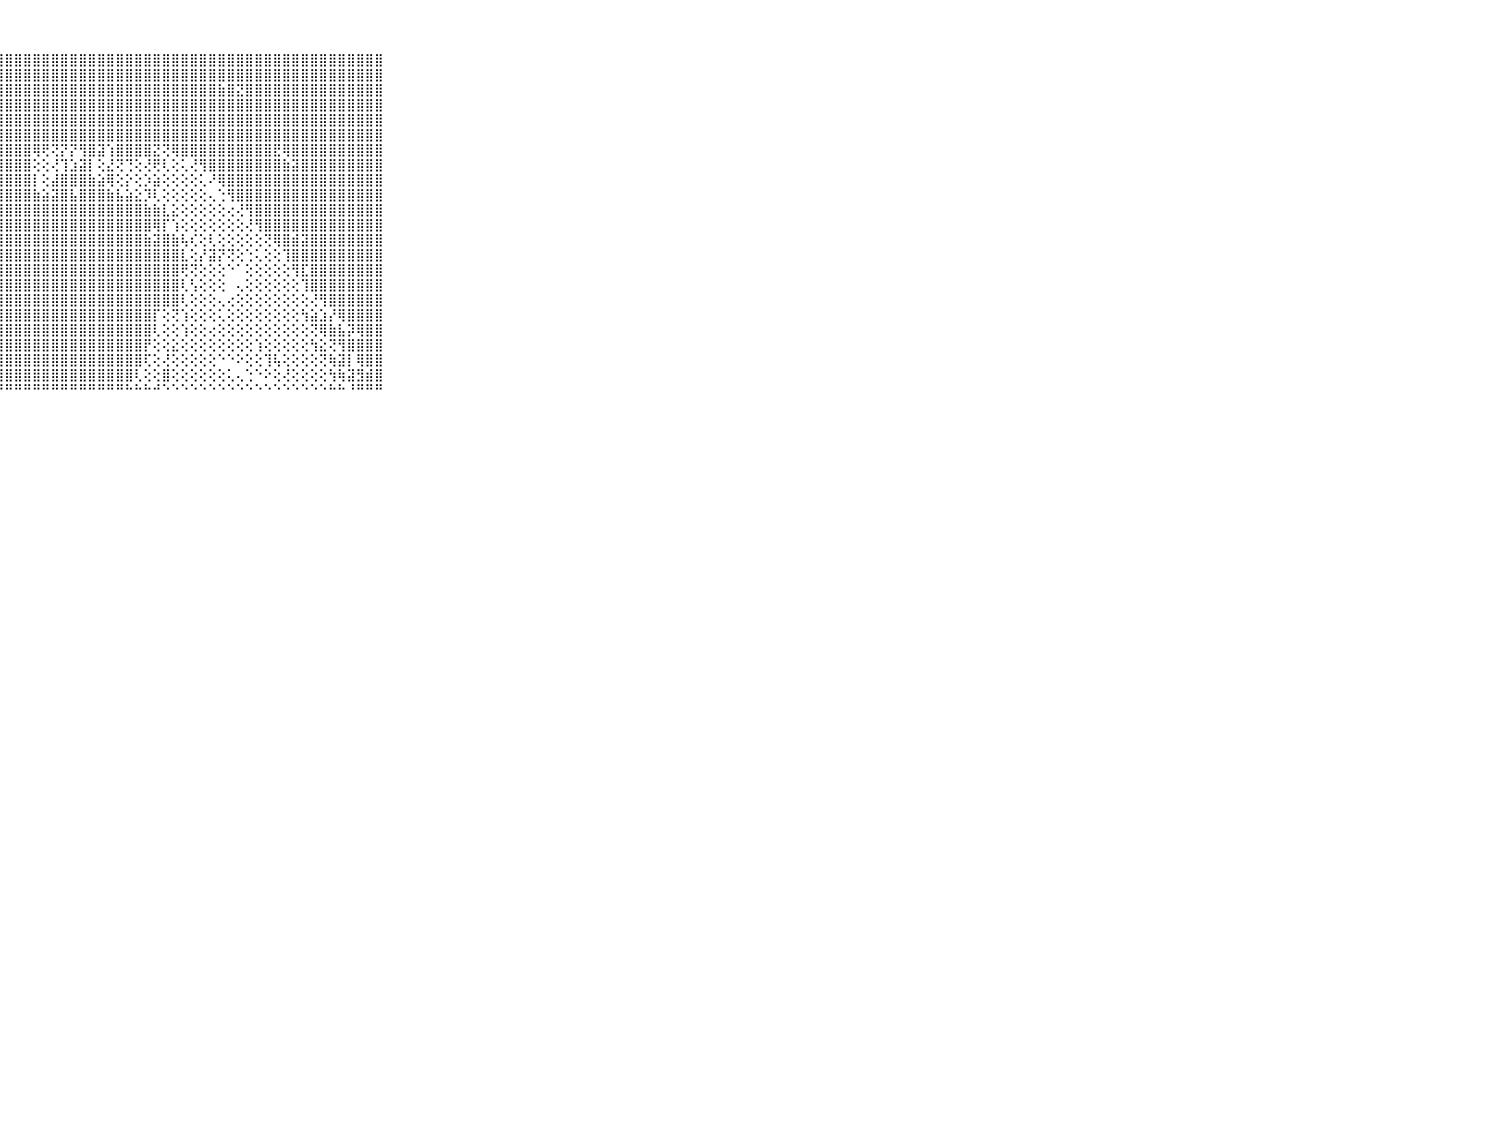

⠀⠀⠀⠀⠀⠀⠀⠀⠀⠀⠀⣿⣿⣿⣿⣿⣿⣿⣿⣿⣿⣿⣿⣿⣿⣿⣿⣿⣿⣿⣿⣿⣿⣿⣿⣿⣿⣿⣿⣿⣿⣿⣿⣿⣿⣿⣿⣿⣿⣿⣿⣿⣿⣿⣿⣿⣿⣿⣿⣿⣿⣿⣿⣿⣿⣿⣿⣿⣿⠀⠀⠀⠀⠀⠀⠀⠀⠀⠀⠀⠀
⠀⠀⠀⠀⠀⠀⠀⠀⠀⠀⠀⣿⣿⣿⣿⣿⣿⣿⣿⣿⣿⣿⣿⣿⣿⣿⣿⣿⣿⣿⣿⣿⣿⣿⣿⣿⣿⣿⣿⣿⣿⣿⣿⣿⣿⣿⣿⣿⣿⣿⣿⣿⣿⣿⣿⣿⣿⣿⣿⣿⣿⣿⣿⣿⣿⣿⣿⣿⣿⠀⠀⠀⠀⠀⠀⠀⠀⠀⠀⠀⠀
⠀⠀⠀⠀⠀⠀⠀⠀⠀⠀⠀⣿⣿⣿⣿⣿⣿⣿⣿⣿⣿⣿⣿⣿⣿⣿⣿⣿⣿⣿⣿⣿⣿⣿⣿⣿⣿⣿⣿⣿⣿⣿⣿⣿⣿⣿⣿⣿⣿⣿⣿⣷⣿⣝⣿⣿⣿⣿⣿⣿⣿⣿⣿⣿⣿⣿⣿⣿⣿⠀⠀⠀⠀⠀⠀⠀⠀⠀⠀⠀⠀
⠀⠀⠀⠀⠀⠀⠀⠀⠀⠀⠀⣿⣿⣿⣿⣿⣿⣿⣿⣿⣿⣿⣿⣿⣿⣿⣿⣿⣿⣿⣿⣿⣿⣿⣿⣿⣿⣿⣿⣿⣿⣿⣿⣿⣿⣿⣿⣿⣿⣿⣿⣿⣿⣿⣿⣿⣿⣿⣿⣿⣿⣿⣿⣿⣿⣿⣿⣿⣿⠀⠀⠀⠀⠀⠀⠀⠀⠀⠀⠀⠀
⠀⠀⠀⠀⠀⠀⠀⠀⠀⠀⠀⣿⣿⣿⣿⣿⣿⣿⣿⣿⣿⣿⣿⣿⣿⣿⣿⣿⣿⣿⣿⣿⣿⣿⣿⣿⣿⣿⣿⣿⣿⣿⣿⣿⣿⣿⣿⣿⣿⣿⣿⣿⣿⣿⣿⣿⣿⣿⣿⣿⣿⣿⣿⣿⣿⣿⣿⣿⣿⠀⠀⠀⠀⠀⠀⠀⠀⠀⠀⠀⠀
⠀⠀⠀⠀⠀⠀⠀⠀⠀⠀⠀⣿⣿⣿⣿⣿⣿⣿⣿⣿⣿⣿⣿⣿⣿⣿⣿⣿⣿⣿⣿⣿⣿⣿⣿⣿⣿⣿⣿⣿⣿⣿⣿⣿⣿⣿⣿⣿⣿⣿⣿⣿⣿⣿⣿⣿⣿⣿⣿⣿⣿⣿⣿⣿⣿⣿⣿⣿⣿⠀⠀⠀⠀⠀⠀⠀⠀⠀⠀⠀⠀
⠀⠀⠀⠀⠀⠀⠀⠀⠀⠀⠀⣿⣿⣿⣿⣿⣿⣿⣿⣿⣿⣿⣿⣿⣿⣿⣿⣿⣿⣿⣿⢿⢟⢝⡝⡝⢻⣿⣽⢱⣿⣿⣿⣿⣝⢝⢿⣿⣿⣿⣿⣿⣿⣿⣿⣿⣿⣟⢿⣿⣿⣿⣿⣿⣿⣿⣿⣿⣿⠀⠀⠀⠀⠀⠀⠀⠀⠀⠀⠀⠀
⠀⠀⠀⠀⠀⠀⠀⠀⠀⠀⠀⣿⣿⣿⣿⣿⣿⣿⣿⣿⣿⣿⣿⣿⣿⣿⣿⣿⣿⣿⣿⢕⢕⢜⢹⣱⣽⡇⢕⣜⢝⢙⢕⢜⢟⢇⢕⢅⢜⢻⣿⣿⣿⣿⣿⣿⣿⣿⣷⣽⣿⣿⣿⣿⣿⣿⣿⣿⣿⠀⠀⠀⠀⠀⠀⠀⠀⠀⠀⠀⠀
⠀⠀⠀⠀⠀⠀⠀⠀⠀⠀⠀⣿⣿⣿⣿⣿⣿⣿⣿⣿⣿⣿⣿⣿⣿⣿⣿⣿⣿⣿⣿⡇⢕⣼⣿⣿⣿⣷⣵⢿⢕⡕⢕⡱⣵⢕⢕⢕⢕⢅⠜⢿⣿⣿⣿⣿⣿⣿⣿⣿⣿⣿⣿⣿⣿⣿⣿⣿⣿⠀⠀⠀⠀⠀⠀⠀⠀⠀⠀⠀⠀
⠀⠀⠀⠀⠀⠀⠀⠀⠀⠀⠀⣿⣿⣿⣿⣿⣿⣿⣿⣿⣿⣿⣿⣿⣿⣿⣿⣿⣿⣿⣿⣷⣵⣽⣿⣧⣿⣿⣿⣷⣧⣵⣕⡹⢇⢕⢕⢕⢕⢕⢄⢑⢻⣿⣿⣿⣿⣿⣿⣿⣿⣿⣿⣿⣿⣿⣿⣿⣿⠀⠀⠀⠀⠀⠀⠀⠀⠀⠀⠀⠀
⠀⠀⠀⠀⠀⠀⠀⠀⠀⠀⠀⣿⣿⣿⣿⣿⣿⣿⣿⣿⣿⣿⣿⣿⣿⣿⣿⣿⣿⣿⣿⣿⣿⣿⣿⣿⣿⣿⣿⣿⣿⣿⣿⣷⣷⣇⣕⢕⢕⢕⢕⢕⢔⢜⢻⣿⣿⣿⣿⣿⣿⣿⣿⣿⣿⣿⣿⣿⣿⠀⠀⠀⠀⠀⠀⠀⠀⠀⠀⠀⠀
⠀⠀⠀⠀⠀⠀⠀⠀⠀⠀⠀⣿⣿⣿⣿⣿⣿⣿⣿⣿⣿⣿⣿⣿⣿⣿⣿⣿⣿⣿⣿⣿⣿⣿⣿⣿⣿⣿⣿⣿⣿⣿⣿⣿⢿⡏⢱⢕⢕⢕⢕⢕⢕⢕⢜⢻⣿⣿⣿⣿⣿⣿⣿⣿⣿⣿⣿⣿⣿⠀⠀⠀⠀⠀⠀⠀⠀⠀⠀⠀⠀
⠀⠀⠀⠀⠀⠀⠀⠀⠀⠀⠀⣿⣿⣿⣿⣿⣿⣿⣿⣿⣿⣿⣿⣿⣿⣿⣿⣿⣿⣿⣿⣿⣿⣿⣿⣿⣿⣿⣿⣿⣿⣿⣿⣷⣽⣿⣷⢧⢎⢕⢇⢕⢕⢕⢕⢕⢝⢿⣿⣾⣽⣿⣿⣿⣿⣿⣿⣿⣿⠀⠀⠀⠀⠀⠀⠀⠀⠀⠀⠀⠀
⠀⠀⠀⠀⠀⠀⠀⠀⠀⠀⠀⣿⣿⣿⣿⣿⣿⣿⣿⣿⣿⣿⣿⣿⣿⣿⣿⣿⣿⣿⣿⣿⣿⣿⣿⣿⣿⣿⣿⣿⣿⣿⣿⣿⣿⣿⣿⣇⢕⡜⣽⡝⢝⢕⢑⢅⢕⢕⢹⣿⣿⣿⣿⣿⣿⣿⣿⣿⣿⠀⠀⠀⠀⠀⠀⠀⠀⠀⠀⠀⠀
⠀⠀⠀⠀⠀⠀⠀⠀⠀⠀⠀⣿⣿⣿⣿⣿⣿⣿⣿⣿⣿⣿⣿⣿⣿⣿⣿⣿⣿⣿⣿⣿⣿⣿⣿⣿⣿⣿⣿⣿⣿⣿⣿⣿⣿⣿⣿⢟⢝⢕⢕⢕⠑⠁⢕⢕⢕⢕⢕⢻⣏⣿⣿⣿⣿⣿⣿⣿⣿⠀⠀⠀⠀⠀⠀⠀⠀⠀⠀⠀⠀
⠀⠀⠀⠀⠀⠀⠀⠀⠀⠀⠀⣿⣿⣿⣿⣿⣿⣿⣿⣿⣿⣿⣿⣿⣿⣿⣿⣿⣿⣿⣿⣿⣿⣿⣿⣿⣿⣿⣿⣿⣿⣿⣿⣿⣿⣿⣿⢇⢣⢕⢕⢕⠀⢄⢕⢕⢕⢕⢕⢕⢹⣿⣿⣿⣿⣿⣿⣿⣿⠀⠀⠀⠀⠀⠀⠀⠀⠀⠀⠀⠀
⠀⠀⠀⠀⠀⠀⠀⠀⠀⠀⠀⣿⣿⣿⣿⣿⣿⣿⣿⣿⣿⣿⣿⣿⣿⣿⣿⣿⣿⣿⣿⣿⣿⣿⣿⣿⣿⣿⣿⣿⣿⣿⣿⣿⣿⣿⣿⢇⢕⢕⢕⢄⢔⢕⢕⢕⢕⢕⢕⢕⢕⢜⢻⣿⣿⣿⣿⣿⣿⠀⠀⠀⠀⠀⠀⠀⠀⠀⠀⠀⠀
⠀⠀⠀⠀⠀⠀⠀⠀⠀⠀⠀⣿⣿⣿⣿⣿⣿⣿⣿⣿⣿⣿⣿⣿⣿⣿⣿⣿⣿⣿⣿⣿⣿⣿⣿⣿⣿⣿⣿⣿⣿⣿⣿⣿⡏⢕⢝⢱⢕⢕⢕⢅⢕⢕⢕⢕⢕⢕⢕⢕⢳⣵⣱⡜⢿⣿⣿⣿⣿⠀⠀⠀⠀⠀⠀⠀⠀⠀⠀⠀⠀
⠀⠀⠀⠀⠀⠀⠀⠀⠀⠀⠀⣿⣿⣿⣿⣿⣿⣿⣿⣿⣿⣿⣿⣿⣿⣿⣿⣿⣿⣿⣿⣿⣿⣿⣿⣿⣿⣿⣿⣿⣿⣿⣿⣿⢇⢕⢕⢱⢕⢕⢔⢕⢕⢕⢕⢕⢕⢕⢕⢕⢕⢝⢿⣷⣧⡽⢿⣿⣿⠀⠀⠀⠀⠀⠀⠀⠀⠀⠀⠀⠀
⠀⠀⠀⠀⠀⠀⠀⠀⠀⠀⠀⣿⣿⣿⣿⣿⣿⣿⣿⣿⣿⣿⣿⣿⣿⣿⣿⣿⣿⣿⣿⣿⣿⣿⣿⣿⣿⣿⣿⣿⣿⣿⣿⡟⢕⢕⣕⢕⢕⢕⢕⢕⢕⢕⢕⢱⢕⢕⢕⢕⢕⢳⣕⢝⢻⣿⣿⣿⣿⠀⠀⠀⠀⠀⠀⠀⠀⠀⠀⠀⠀
⠀⠀⠀⠀⠀⠀⠀⠀⠀⠀⠀⣿⣿⣿⣿⣿⣿⣿⣿⣿⣿⣿⣿⣿⣿⣿⣿⣿⣿⣿⣿⣿⣿⣿⣿⣿⣿⣿⣿⣿⣿⣿⣿⢏⢕⢜⢕⢕⢕⢕⢕⠑⠑⠕⢕⢕⢹⢧⢕⢕⢕⢕⢝⢷⣽⡇⢿⣿⣿⠀⠀⠀⠀⠀⠀⠀⠀⠀⠀⠀⠀
⠀⠀⠀⠀⠀⠀⠀⠀⠀⠀⠀⣿⣿⣿⣿⣿⣿⣿⣿⣿⣿⣿⣿⣿⣿⣿⣿⣿⣿⣿⣿⣿⣿⣿⣿⣿⣿⣿⣿⣿⣿⣿⢇⢕⢕⣿⢕⢕⢕⢕⢕⢕⢅⢄⢑⠑⠕⢕⢜⢕⢕⢕⢕⢳⢷⣽⣻⣾⣿⠀⠀⠀⠀⠀⠀⠀⠀⠀⠀⠀⠀
⠀⠀⠀⠀⠀⠀⠀⠀⠀⠀⠀⠛⠛⠛⠛⠛⠛⠛⠛⠛⠛⠛⠛⠛⠛⠛⠛⠛⠛⠛⠛⠛⠛⠛⠛⠛⠛⠛⠛⠛⠛⠓⠓⠓⠚⠑⠑⠑⠑⠑⠑⠑⠑⠑⠑⠑⠑⠑⠑⠑⠑⠑⠑⠓⠓⠘⠛⠛⠛⠀⠀⠀⠀⠀⠀⠀⠀⠀⠀⠀⠀